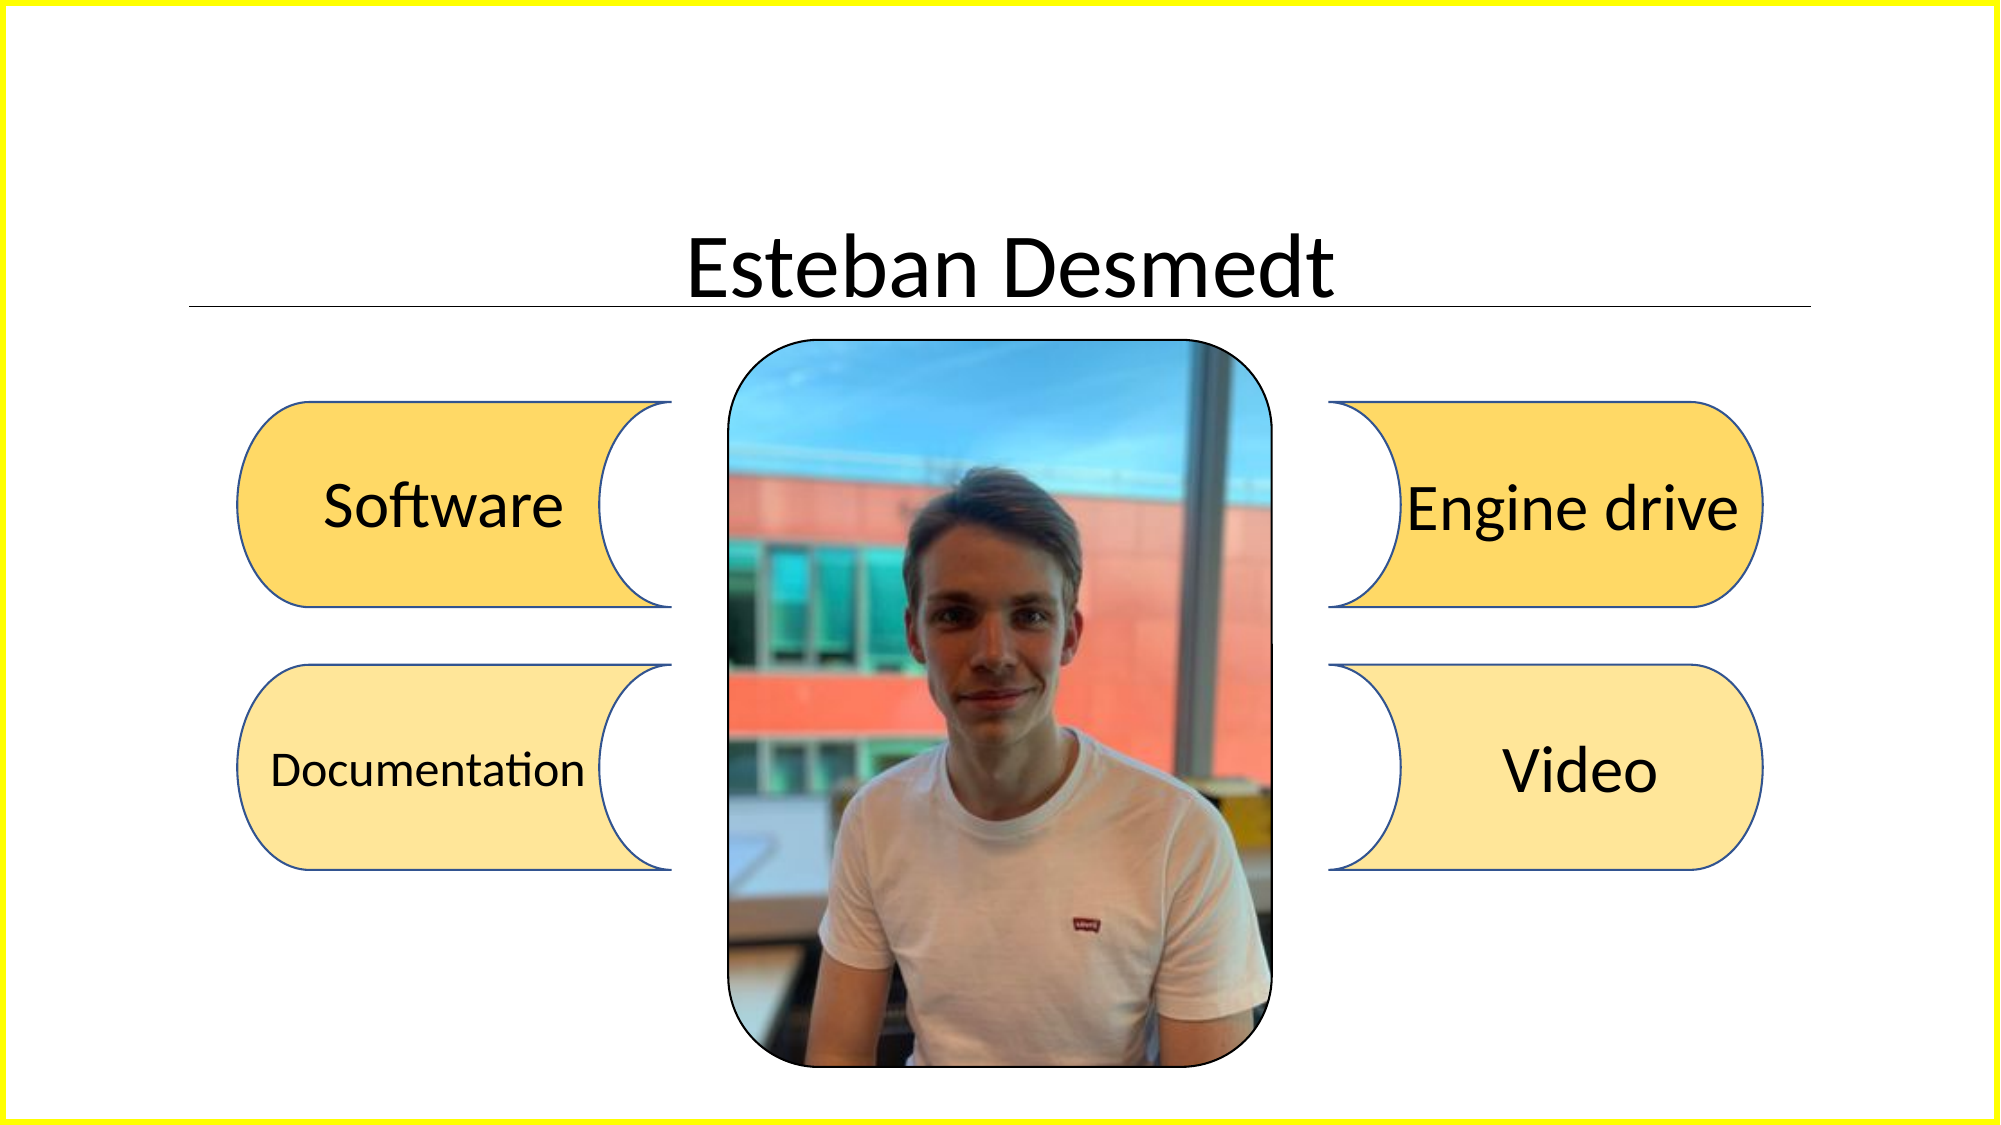

Esteban Desmedt

Software
Engine drive

Video
Documentation